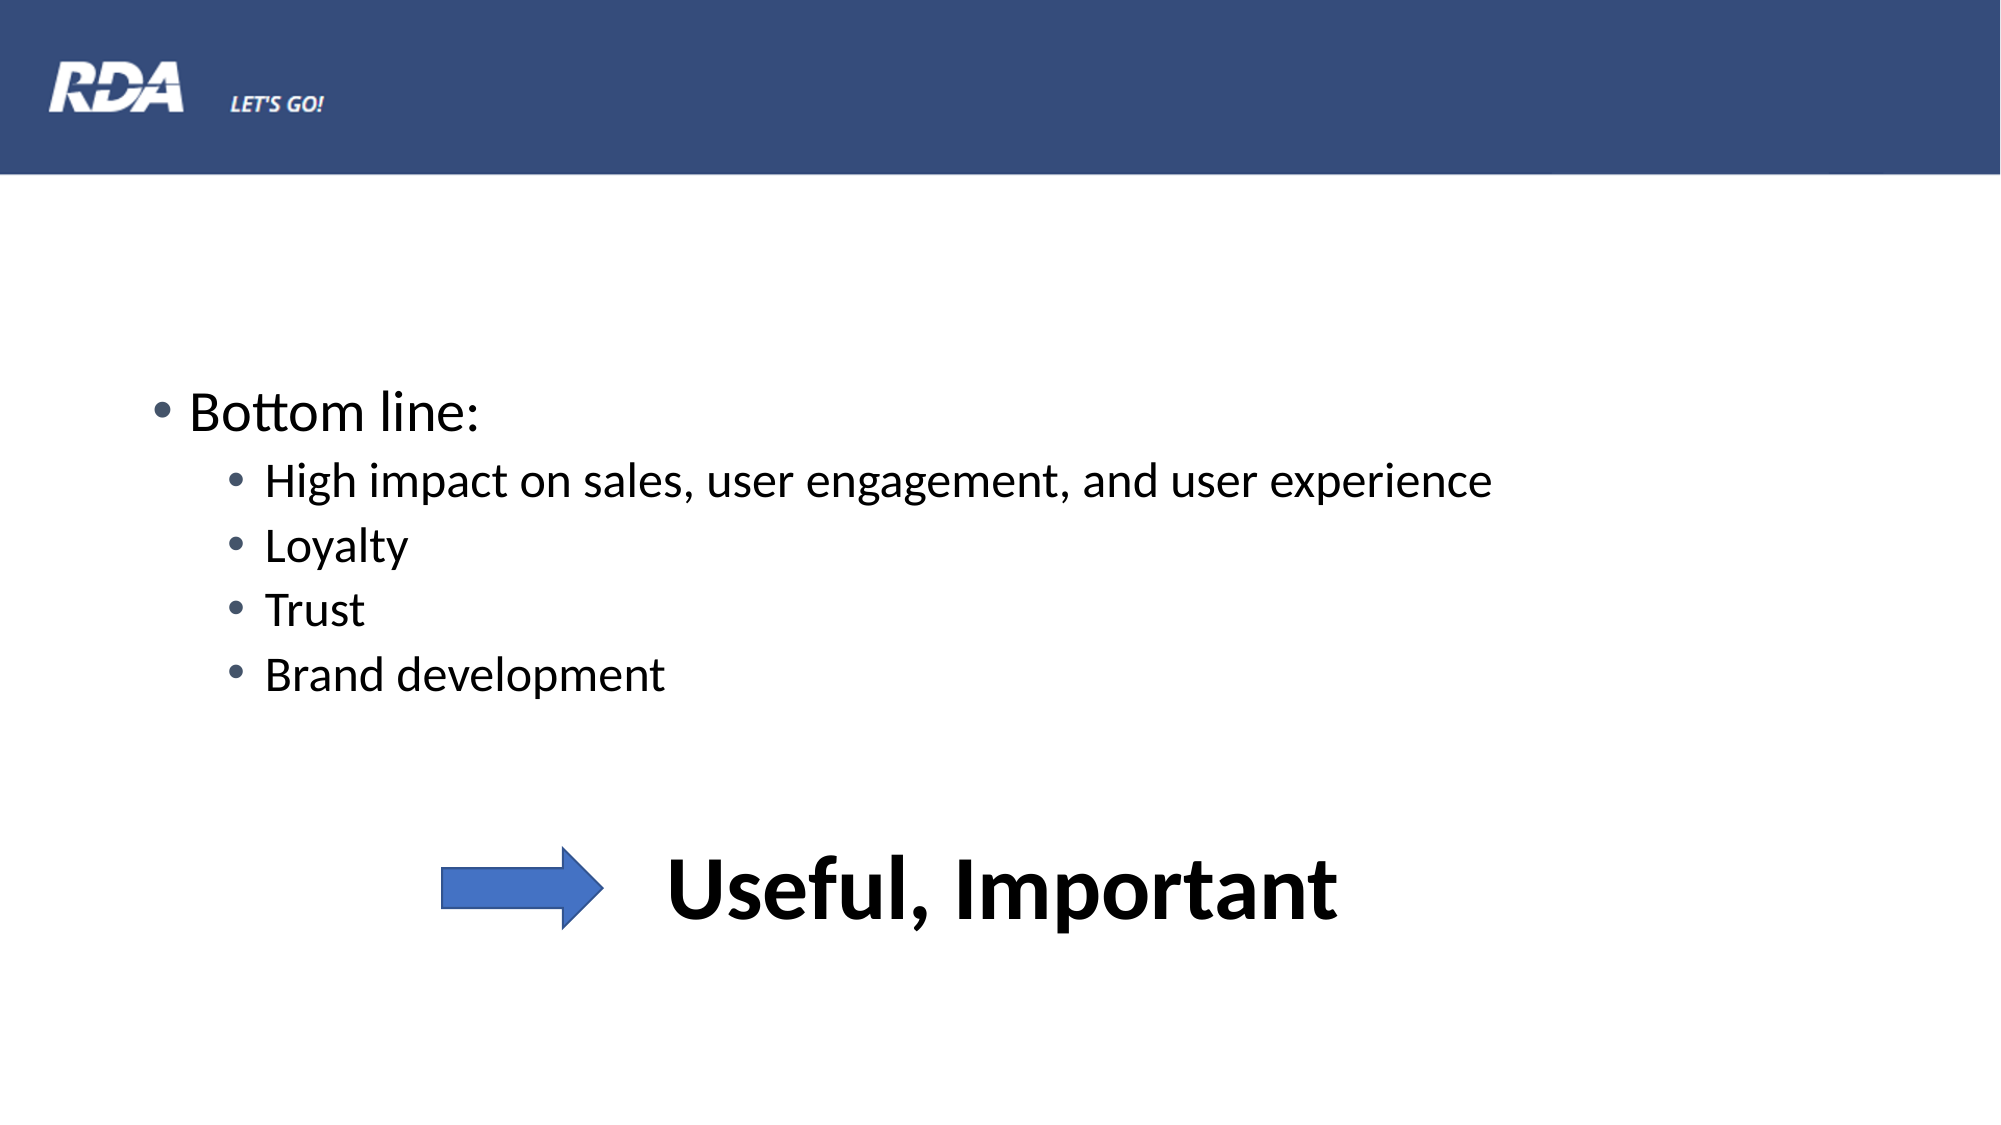

Bottom line:
High impact on sales, user engagement, and user experience
Loyalty
Trust
Brand development

Useful, Important